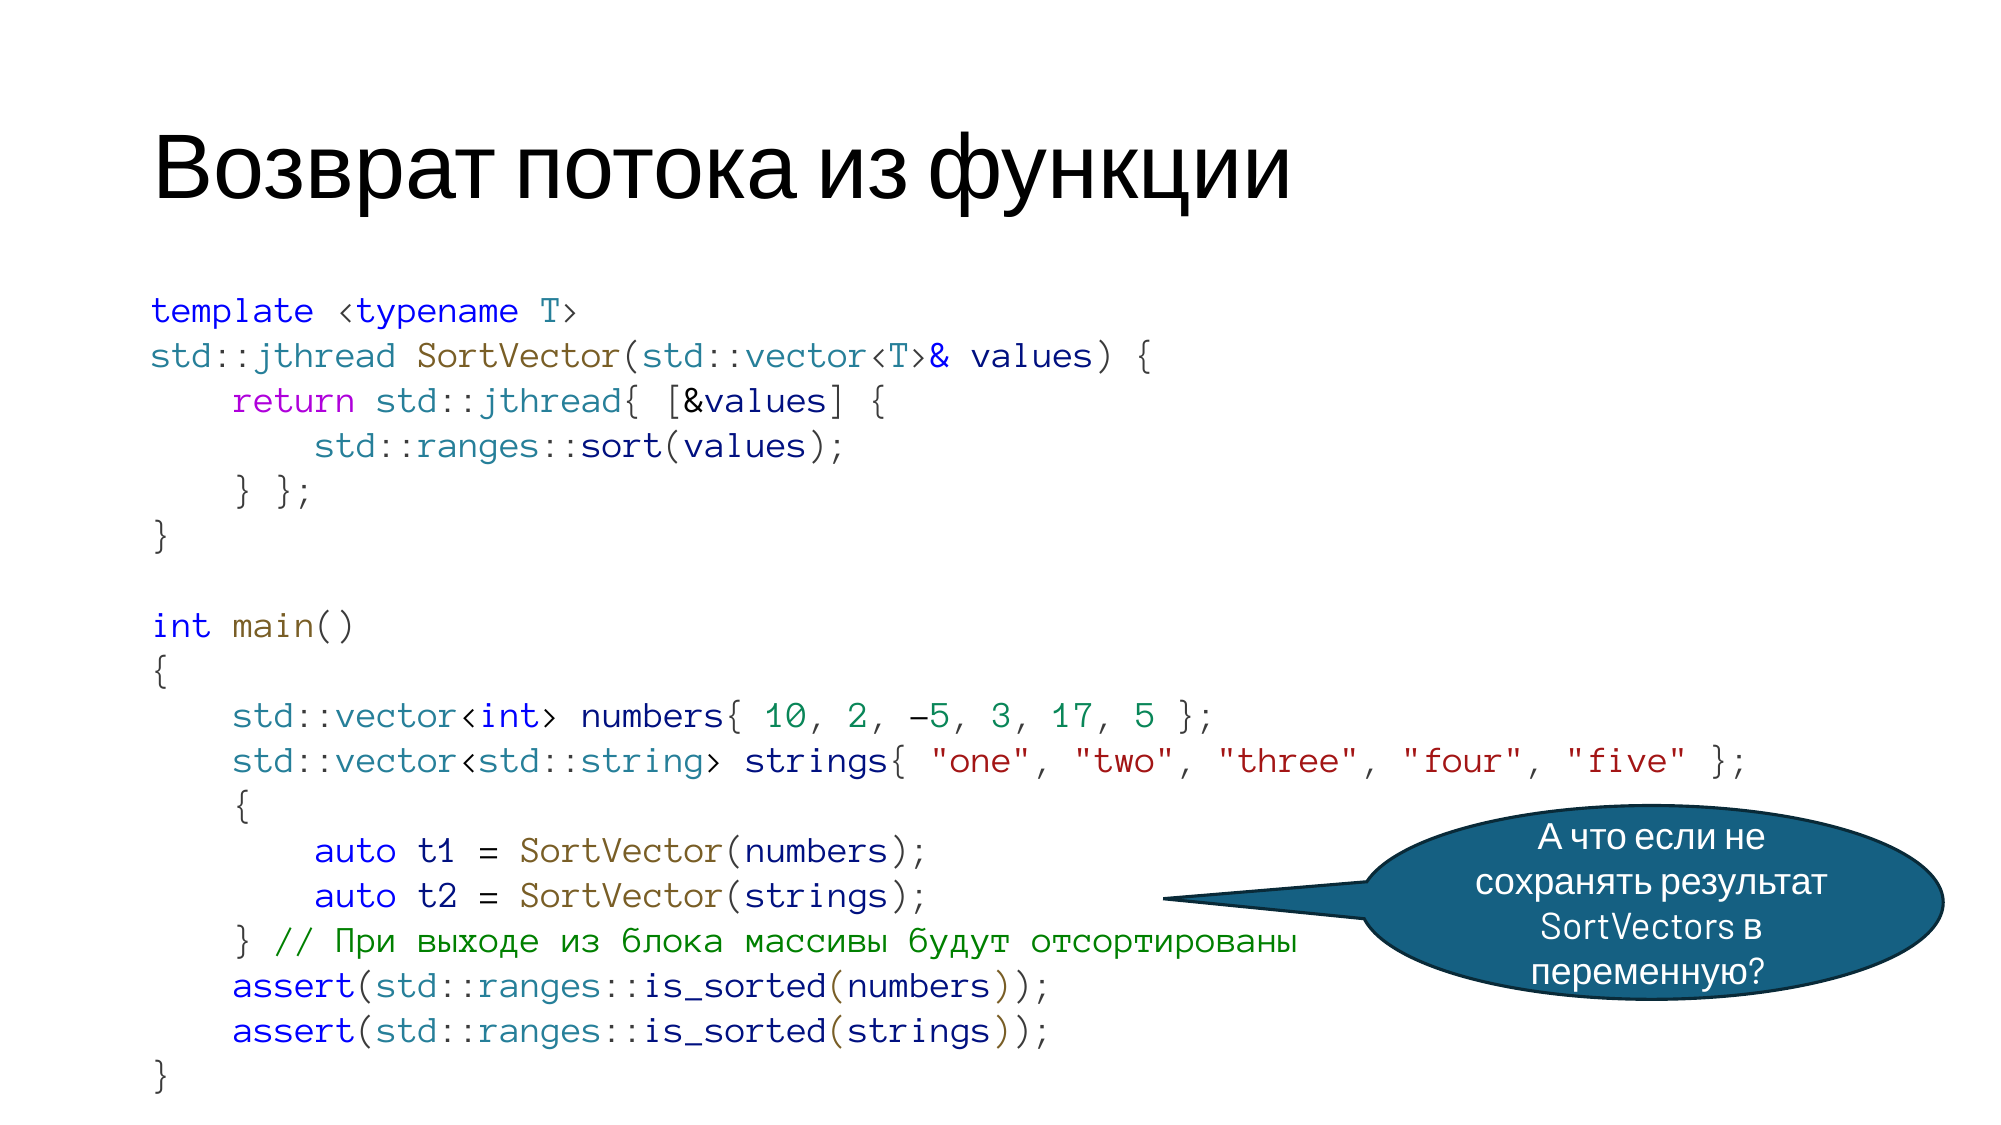

# Возврат потока из функции
template <typename T>
std::jthread SortVector(std::vector<T>& values) {
    return std::jthread{ [&values] {
        std::ranges::sort(values);
    } };
}
int main()
{
    std::vector<int> numbers{ 10, 2, -5, 3, 17, 5 };
    std::vector<std::string> strings{ "one", "two", "three", "four", "five" };
    {
        auto t1 = SortVector(numbers);
        auto t2 = SortVector(strings);
    } // При выходе из блока массивы будут отсортированы
    assert(std::ranges::is_sorted(numbers));
    assert(std::ranges::is_sorted(strings));
}
А что если не сохранять результат SortVectors в переменную?